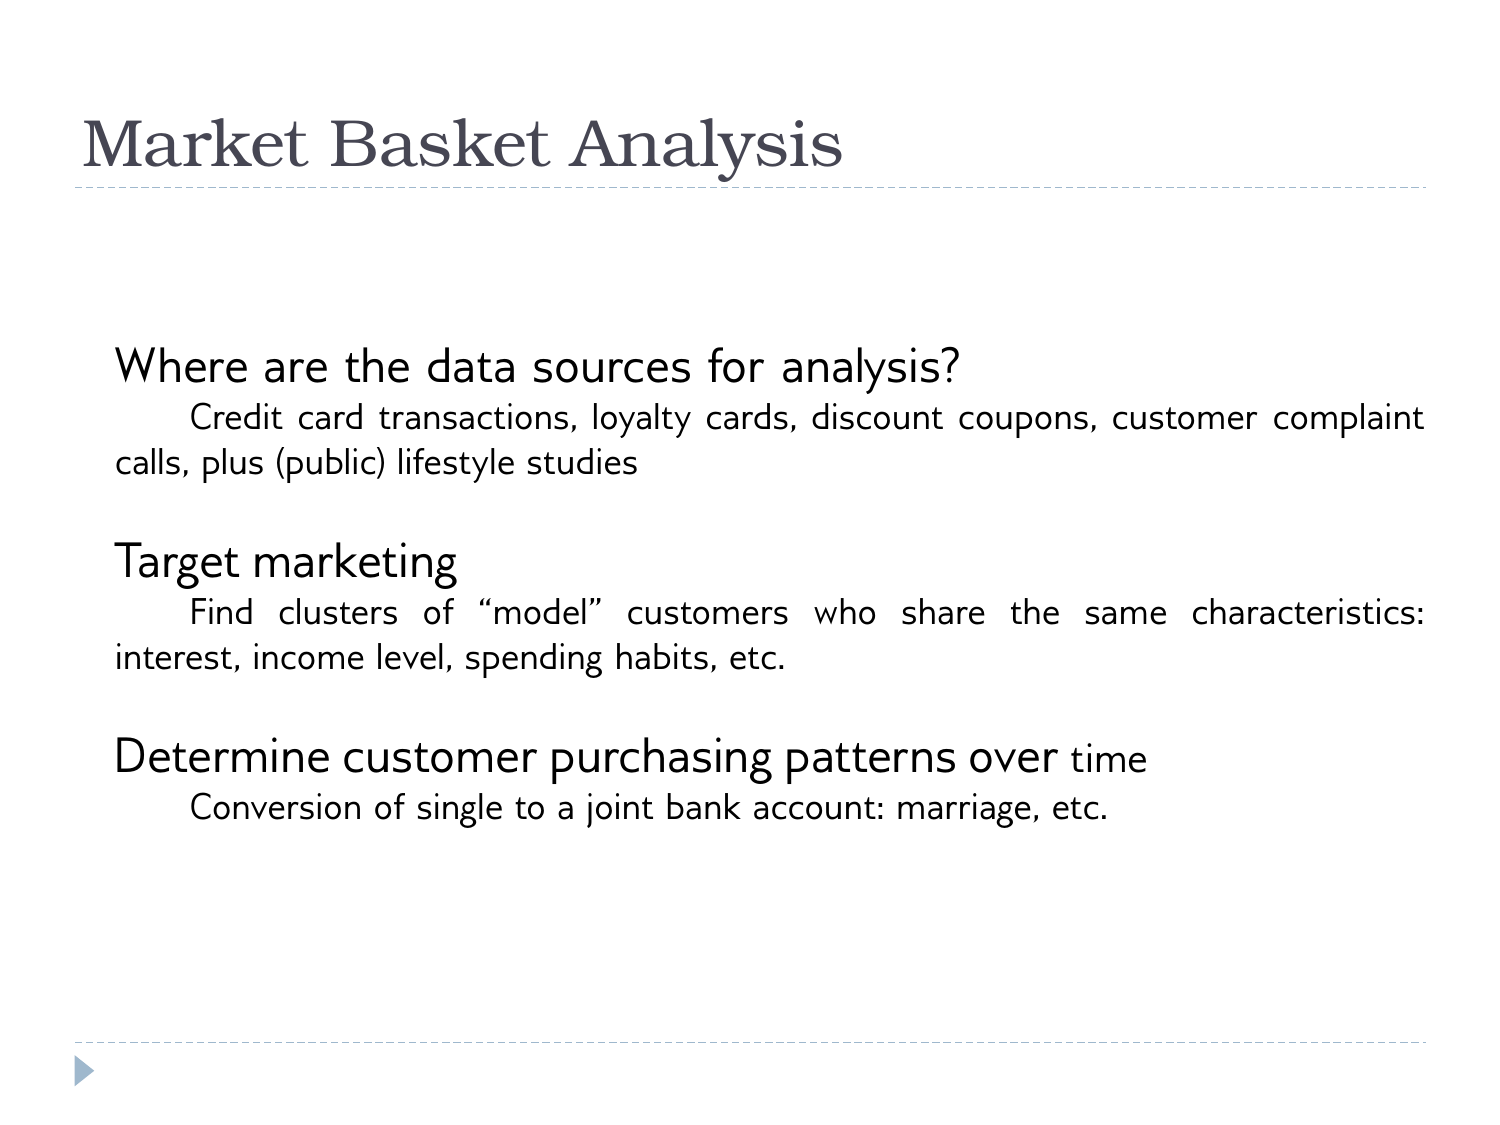

# Market Basket Analysis
Where are the data sources for analysis?
Credit card transactions, loyalty cards, discount coupons, customer complaint calls, plus (public) lifestyle studies

Target marketing
Find clusters of “model” customers who share the same characteristics: interest, income level, spending habits, etc.

Determine customer purchasing patterns over time
Conversion of single to a joint bank account: marriage, etc.